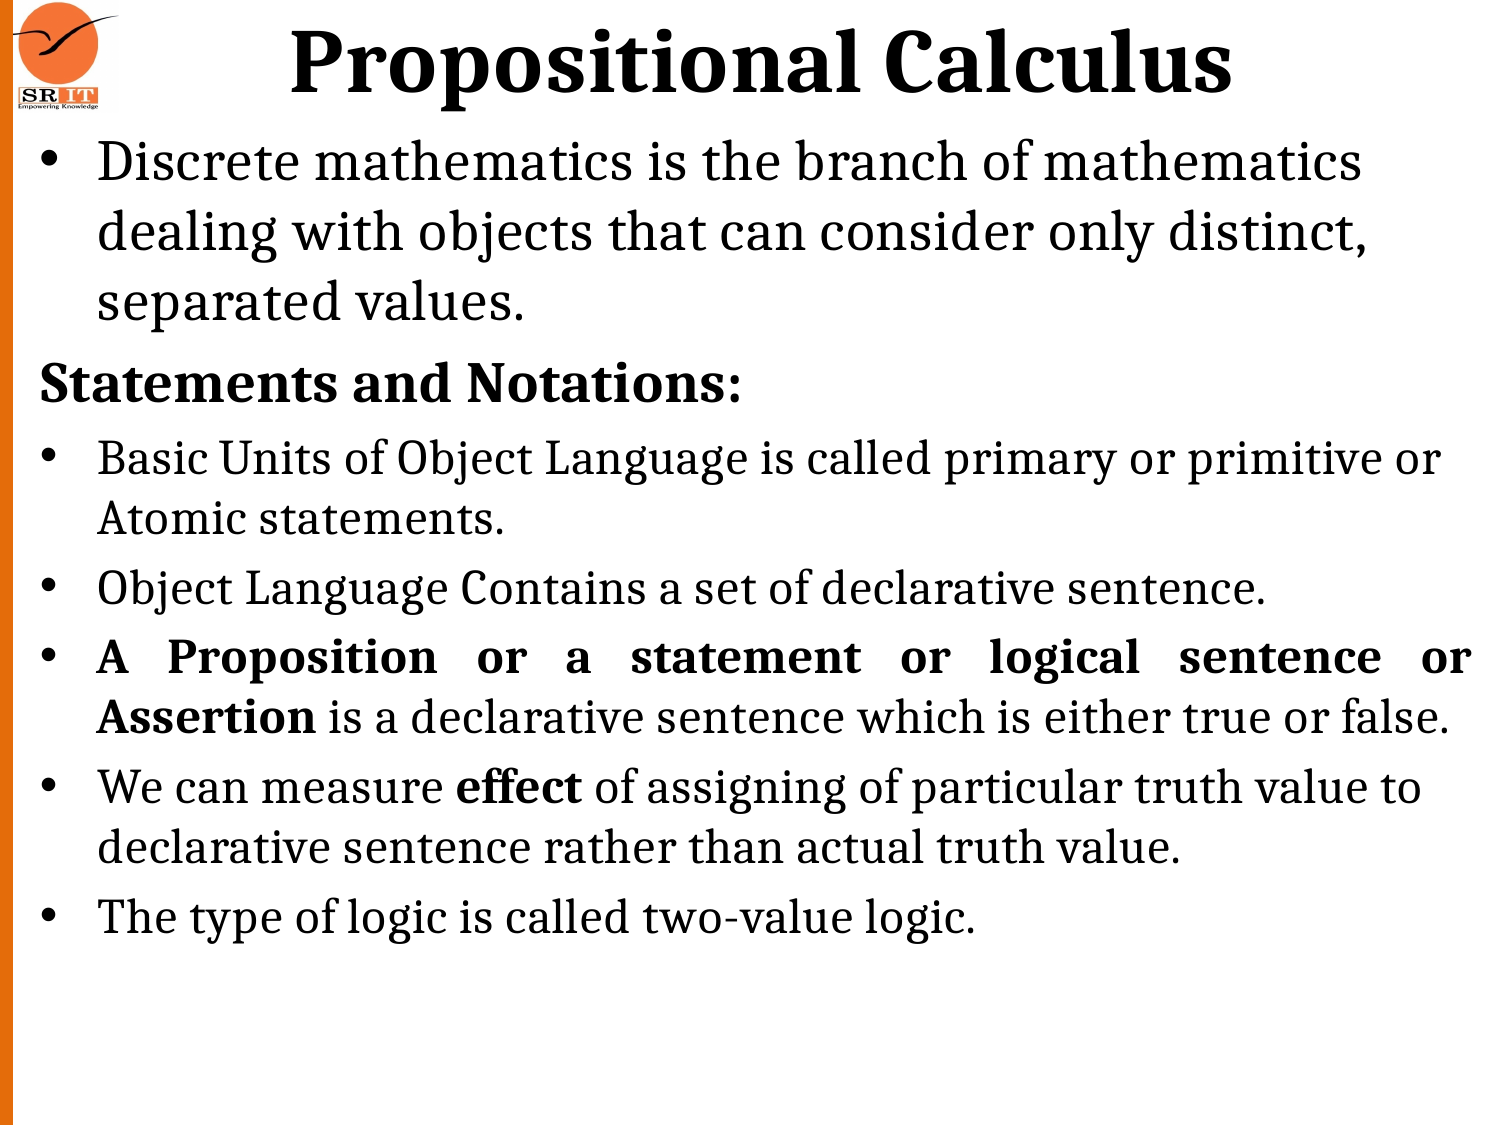

# Propositional Calculus
Discrete mathematics is the branch of mathematics  dealing with objects that can consider only distinct, separated values.
Statements and Notations:
Basic Units of Object Language is called primary or primitive or Atomic statements.
Object Language Contains a set of declarative sentence.
A Proposition or a statement or logical sentence or Assertion is a declarative sentence which is either true or false.
We can measure effect of assigning of particular truth value to declarative sentence rather than actual truth value.
The type of logic is called two-value logic.